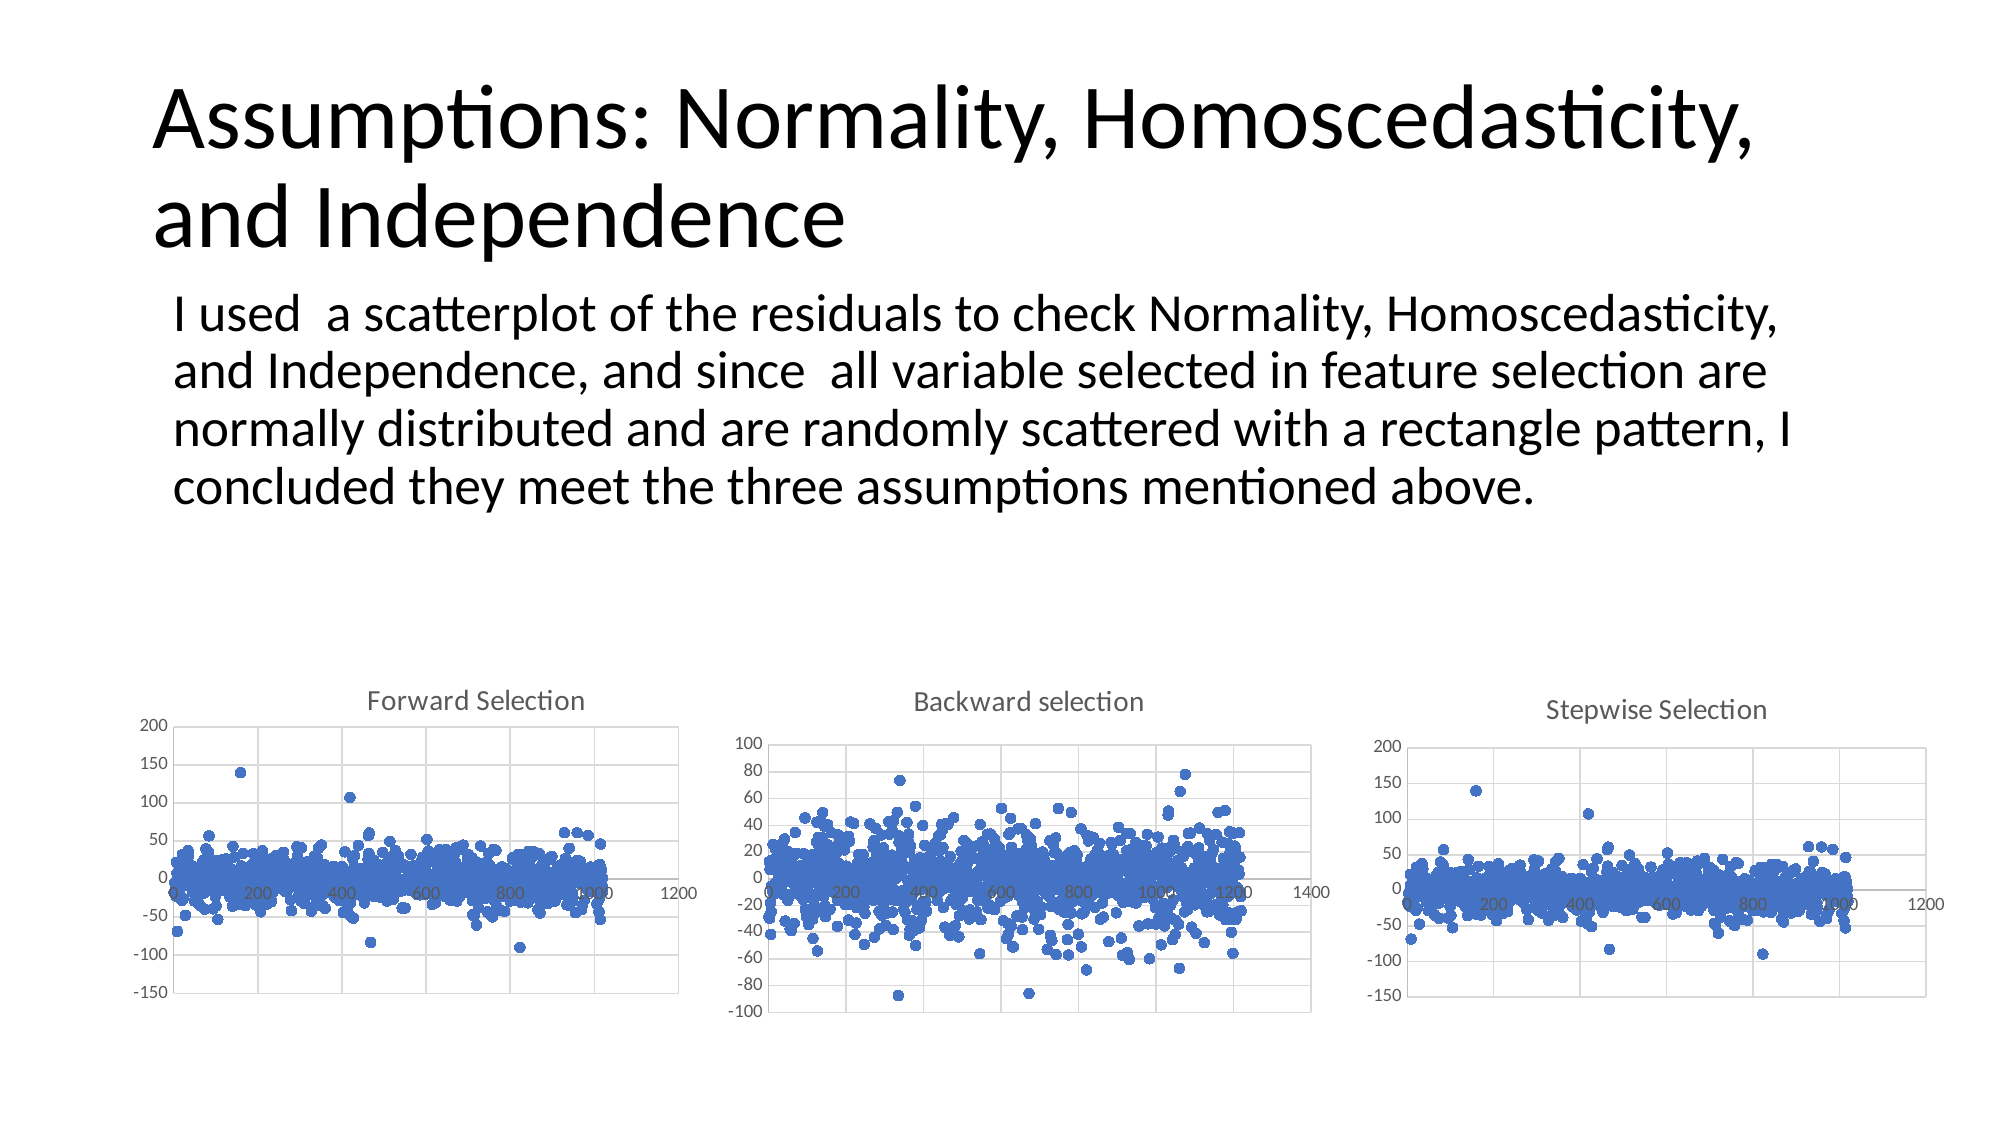

# Assumptions: Normality, Homoscedasticity, and Independence
I used  a scatterplot of the residuals to check Normality, Homoscedasticity, and Independence, and since  all variable selected in feature selection are normally distributed and are randomly scattered with a rectangle pattern, I concluded they meet the three assumptions mentioned above.

### Chart: Backward selection

| Category | Residual |
|---|---|

### Chart: Forward Selection

| Category | Residual |
|---|---|

### Chart: Stepwise Selection

| Category | Residual |
|---|---|